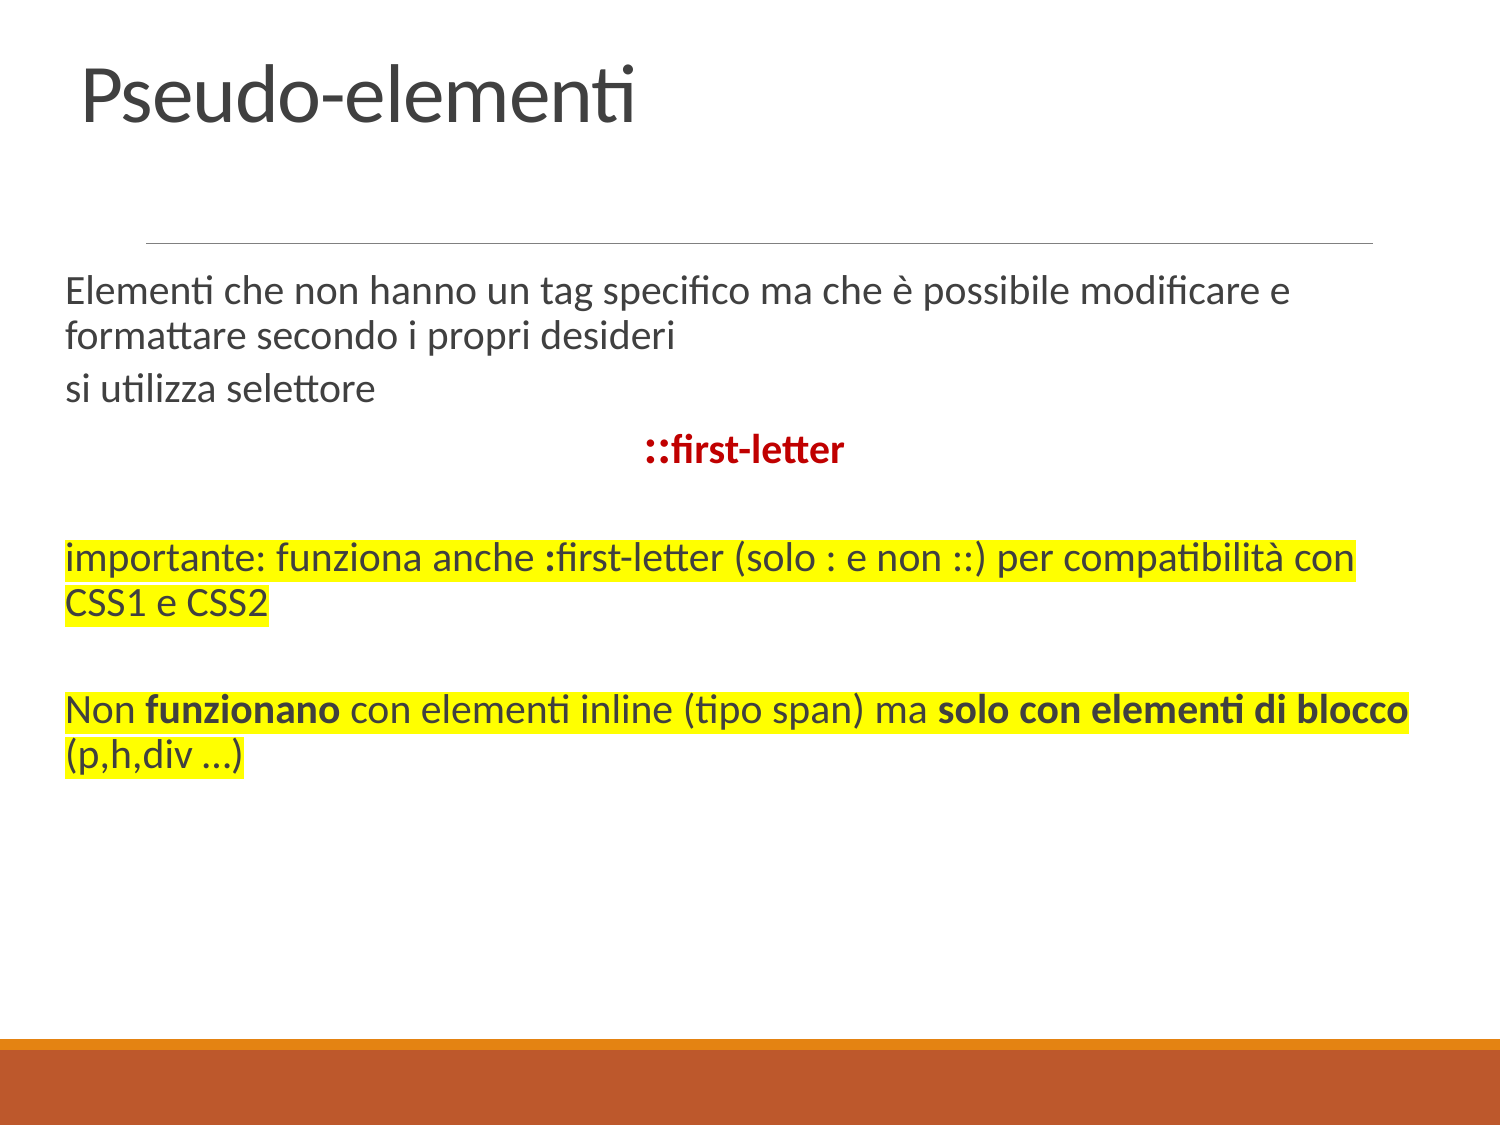

# Pseudo-elementi
Elementi che non hanno un tag specifico ma che è possibile modificare e formattare secondo i propri desideri
si utilizza selettore
::first-letter

importante: funziona anche :first-letter (solo : e non ::) per compatibilità con CSS1 e CSS2

Non funzionano con elementi inline (tipo span) ma solo con elementi di blocco (p,h,div …)